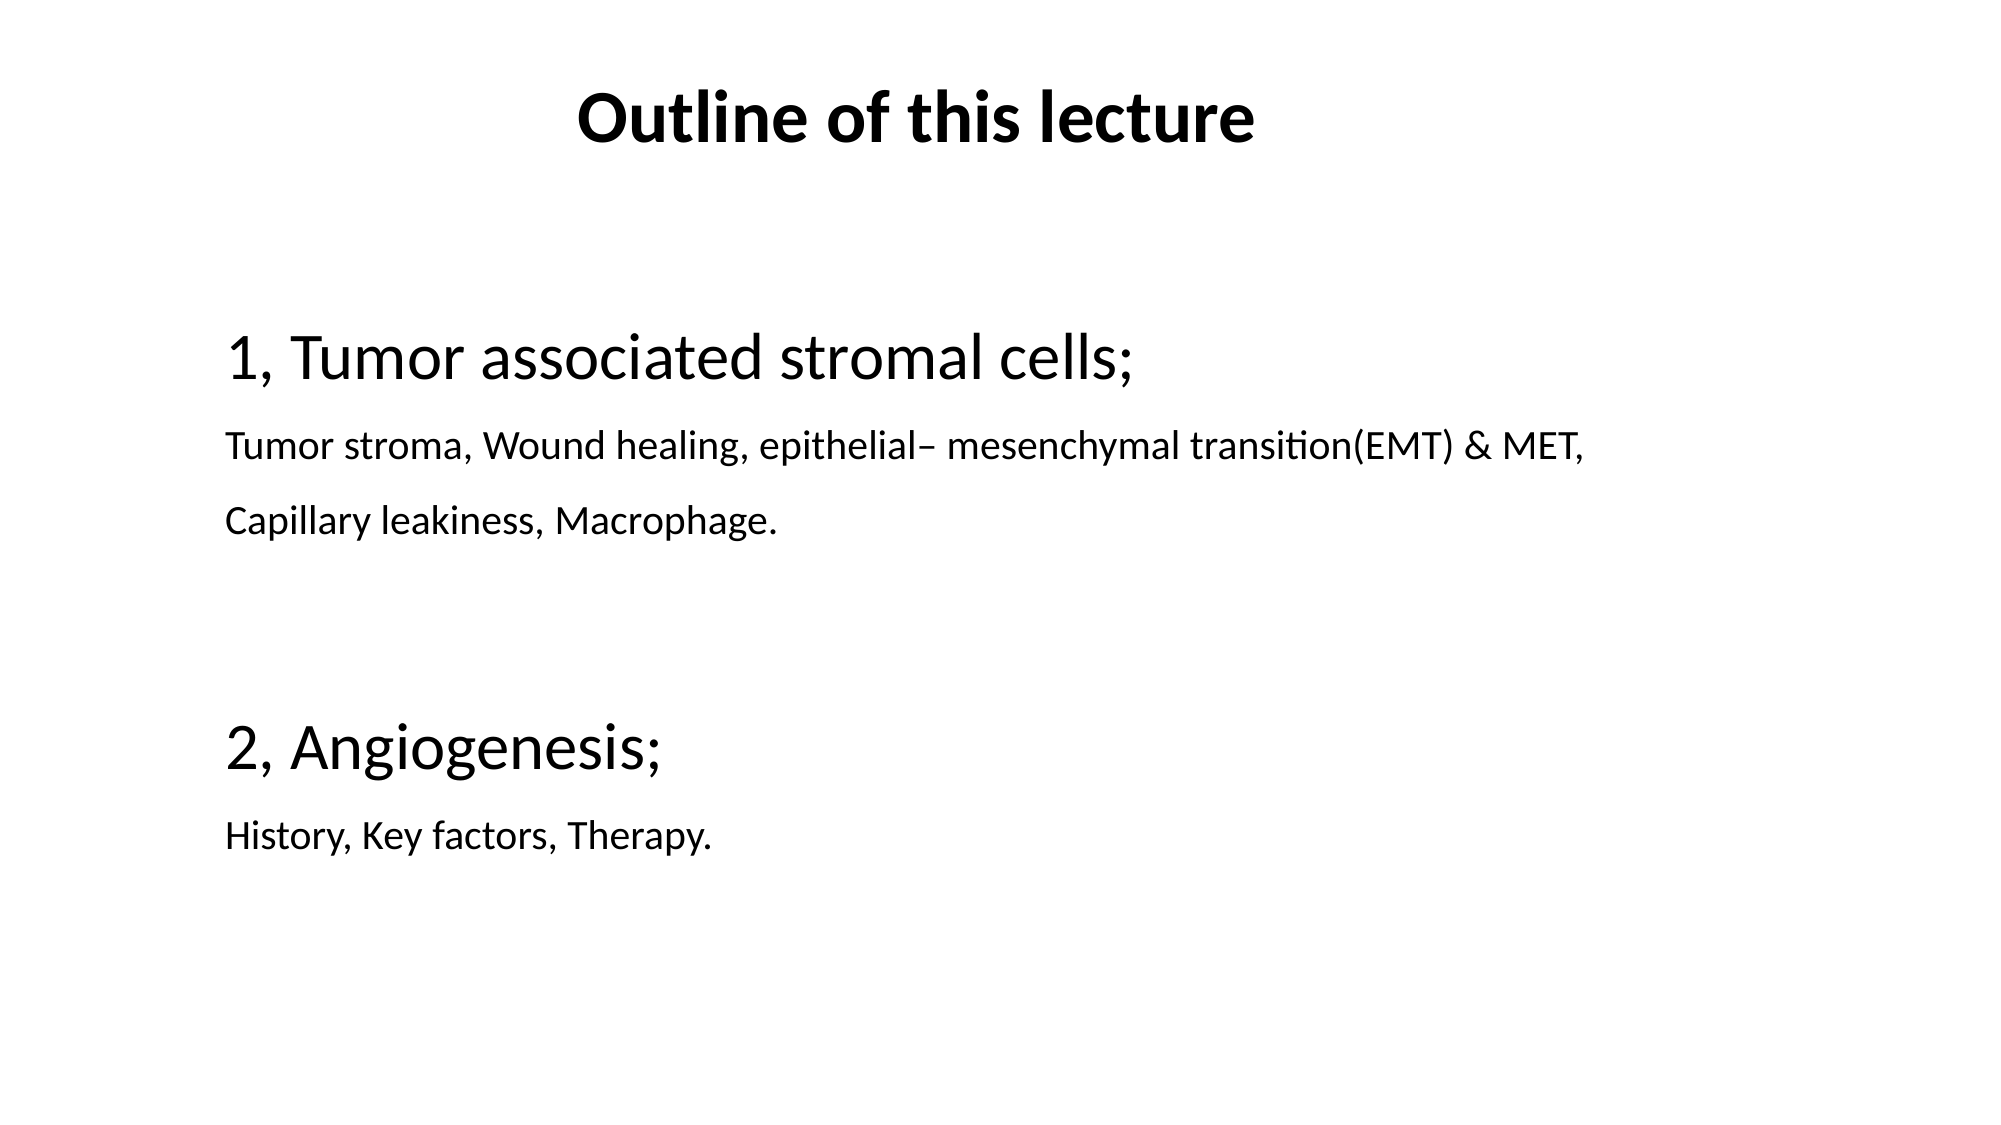

Outline of this lecture
1, Tumor associated stromal cells;
Tumor stroma, Wound healing, epithelial– mesenchymal transition(EMT) & MET,
Capillary leakiness, Macrophage.

2, Angiogenesis;
History, Key factors, Therapy.